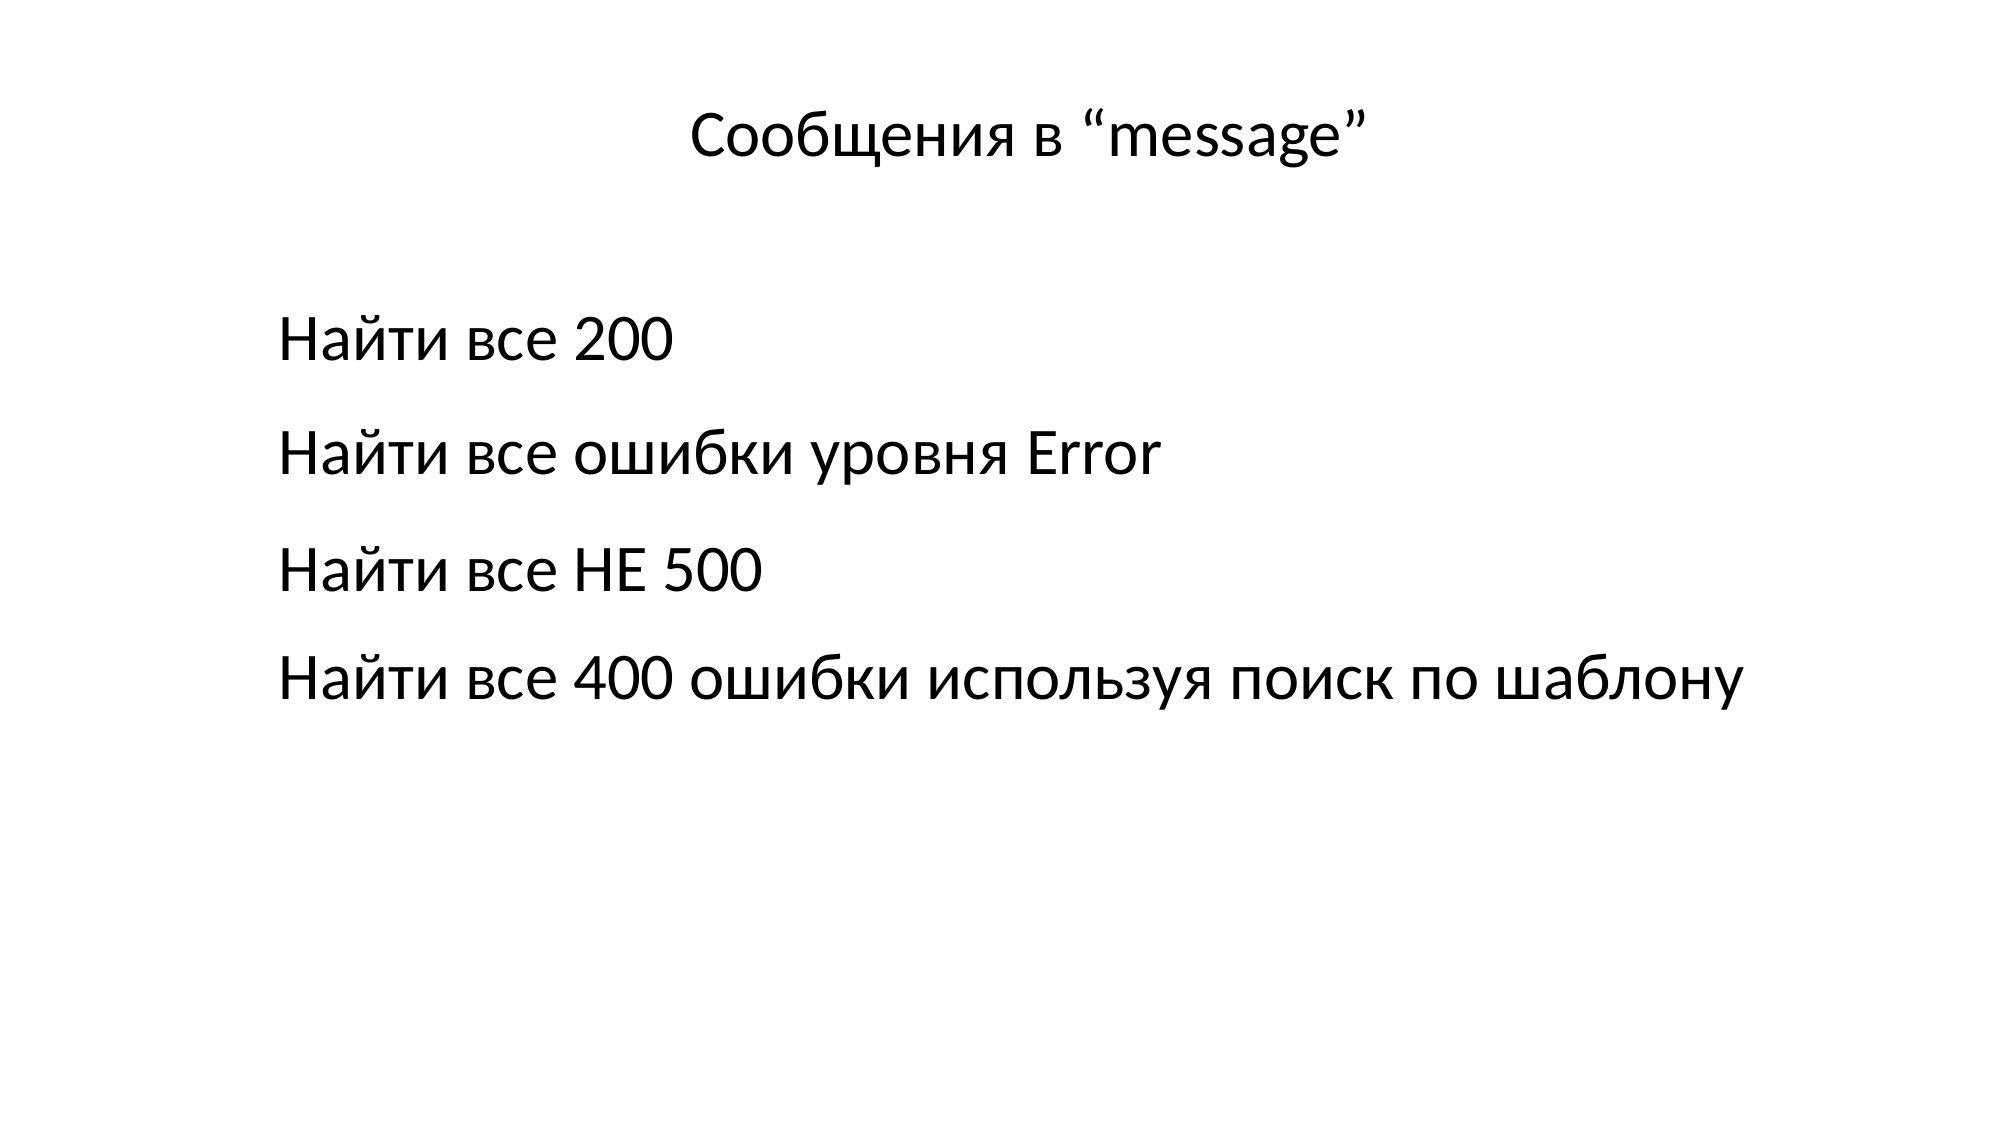

Сообщения в “message”
Найти все 200
Найти все ошибки уровня Error
Найти все НЕ 500
Найти все 400 ошибки используя поиск по шаблону